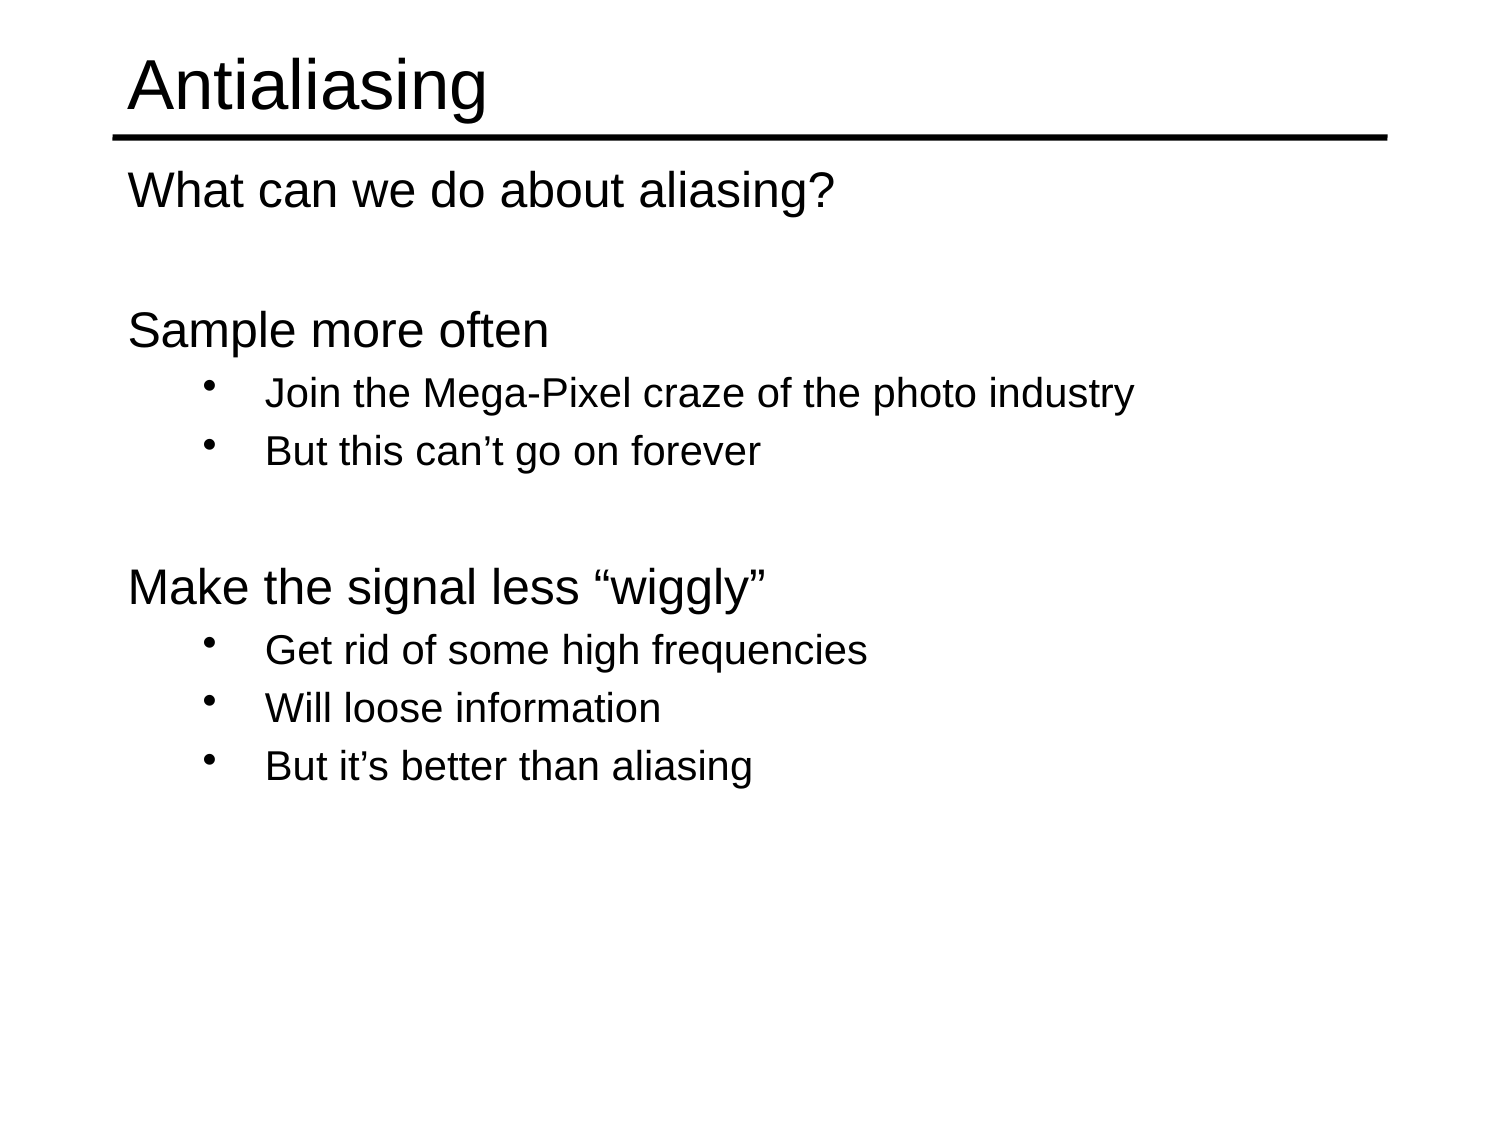

# Antialiasing
What can we do about aliasing?

Sample more often
Join the Mega-Pixel craze of the photo industry
But this can’t go on forever

Make the signal less “wiggly”
Get rid of some high frequencies
Will loose information
But it’s better than aliasing